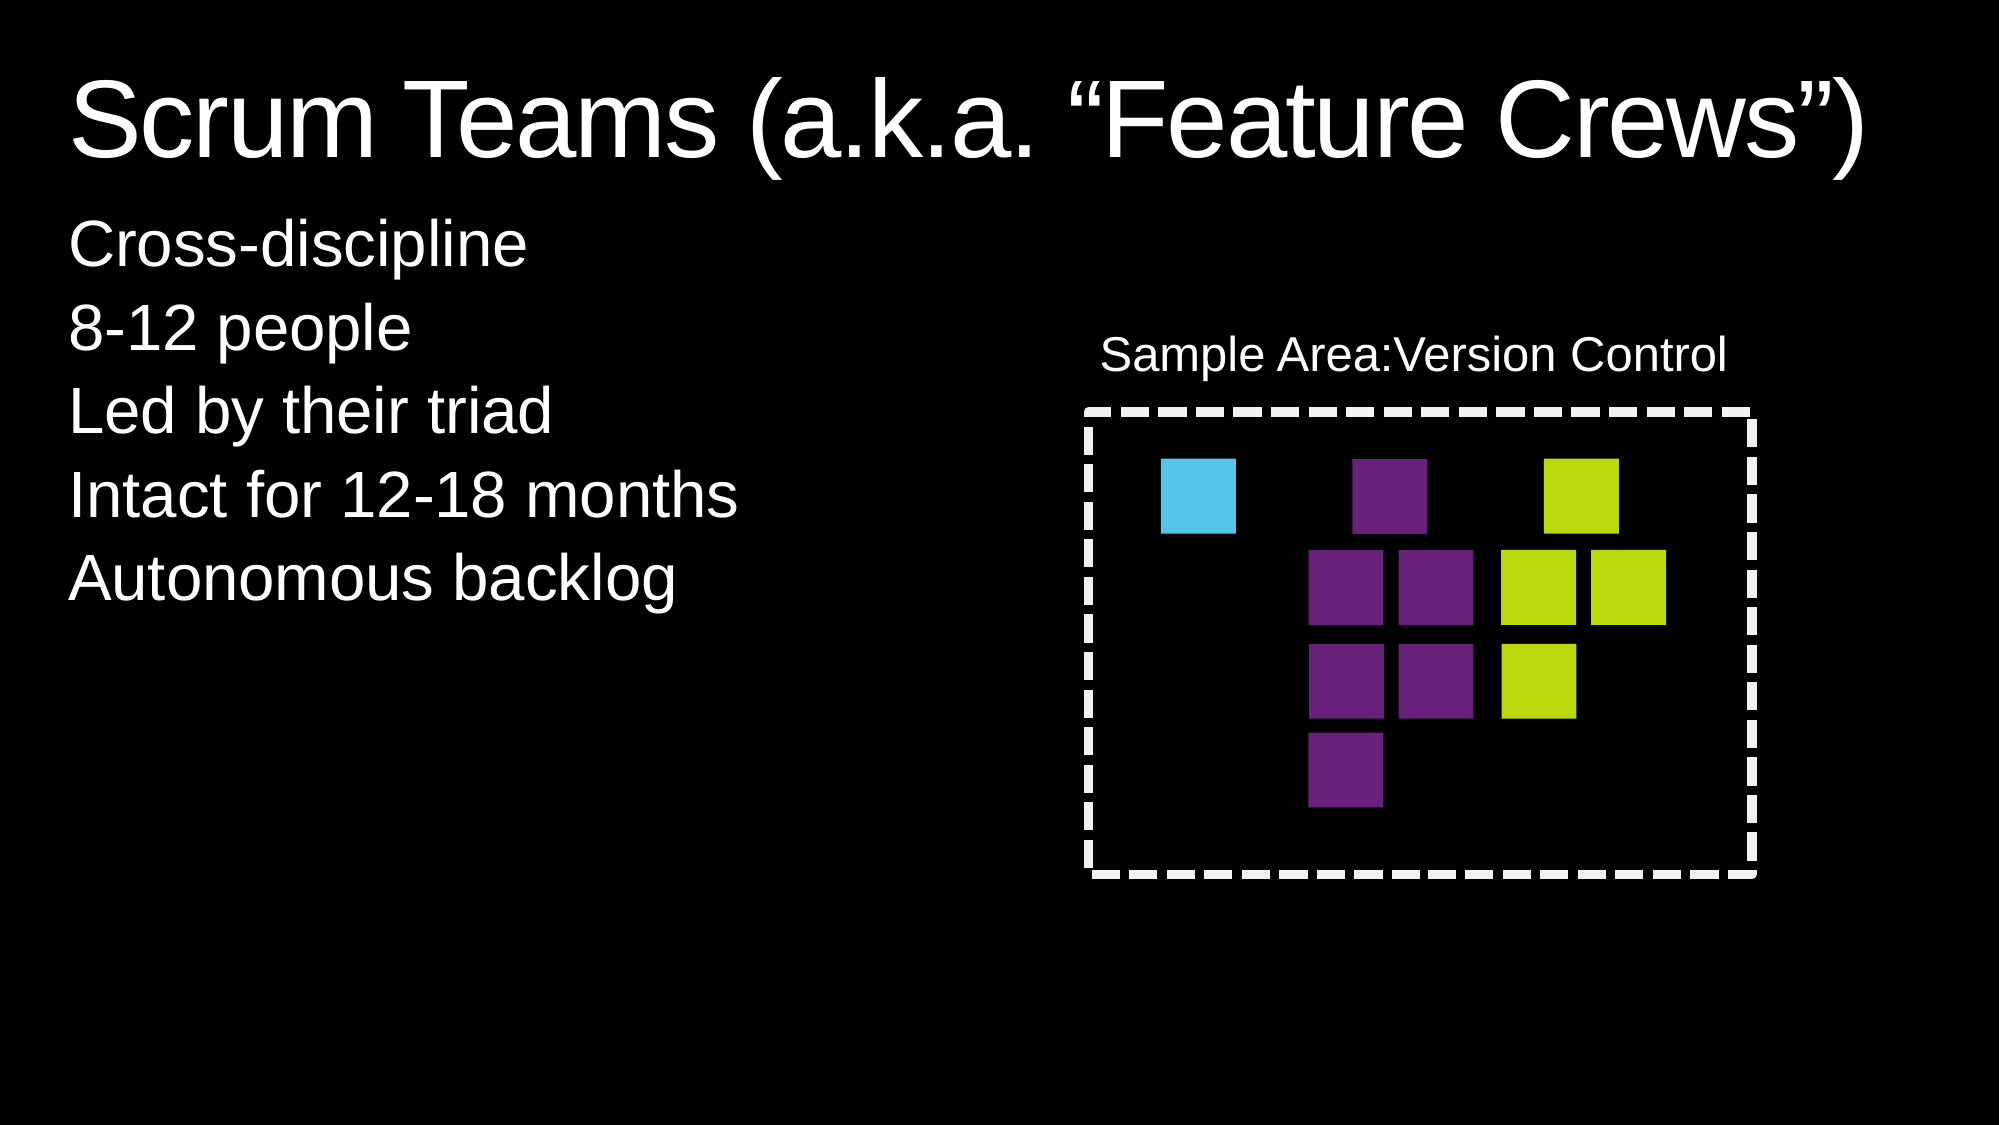

# Scrum Teams (a.k.a. “Feature Crews”)
Cross-discipline
8-12 people
Led by their triad
Intact for 12-18 months
Autonomous backlog

Sample Area:Version Control